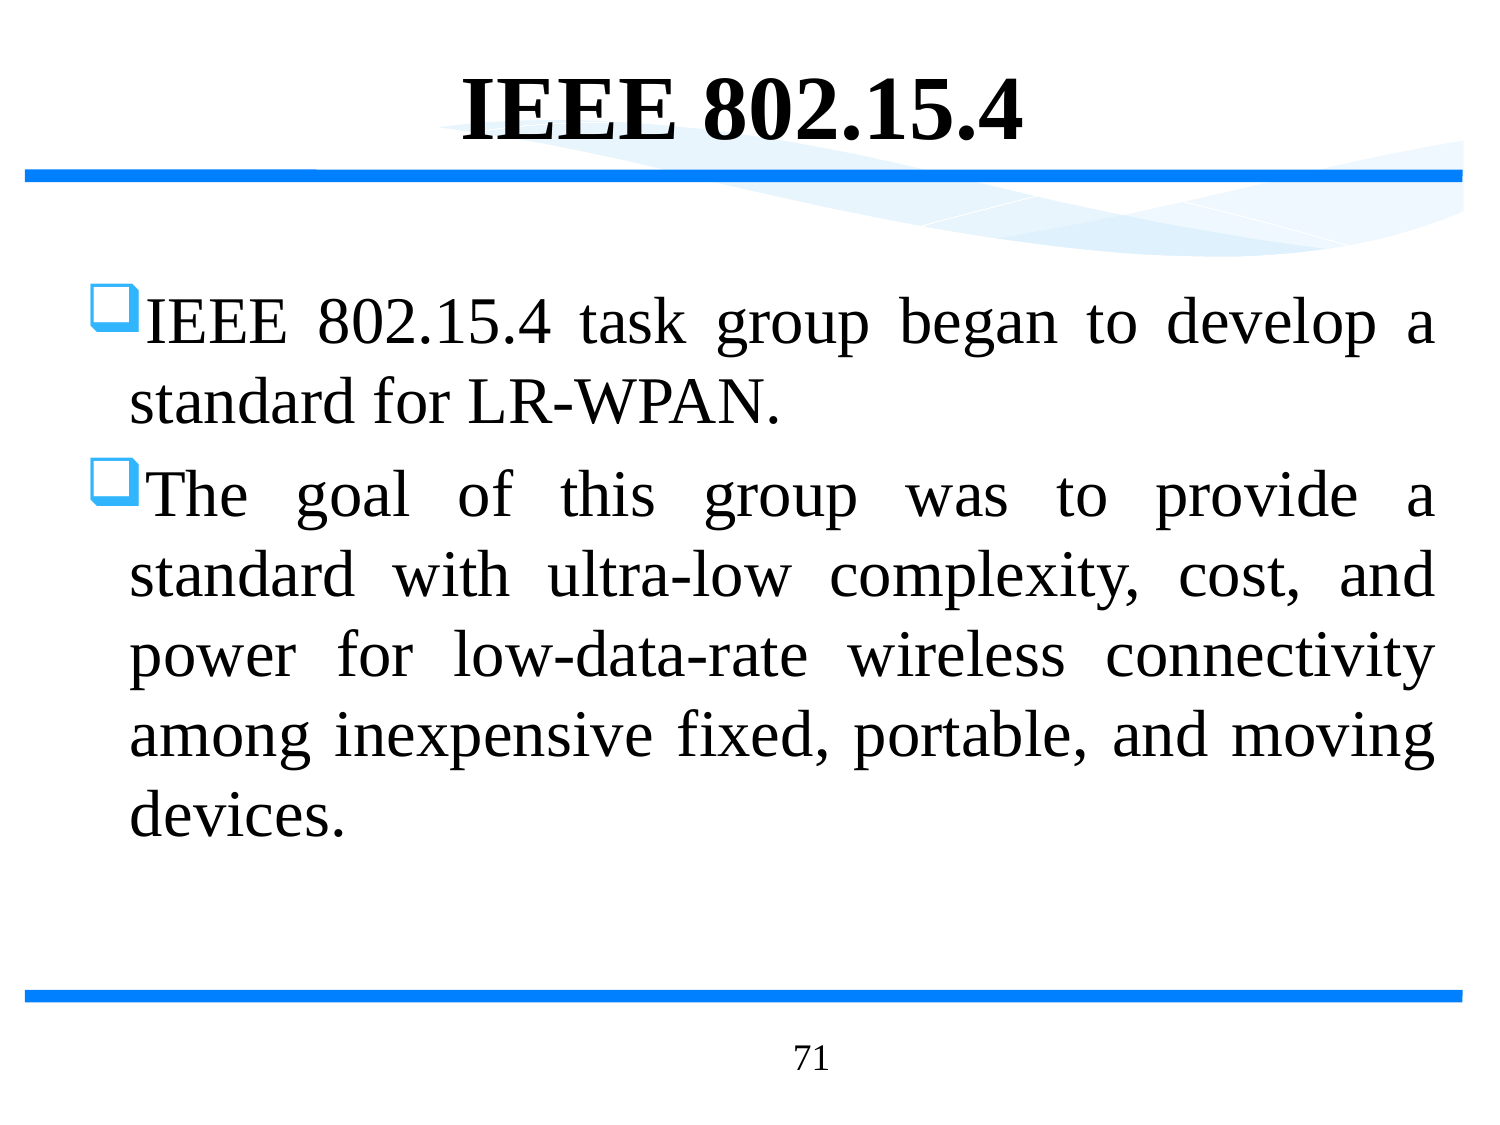

IEEE 802.15.4

IEEE 802.15.4 task group began to develop a standard for LR-WPAN.
The goal of this group was to provide a standard with ultra-low complexity, cost, and power for low-data-rate wireless connectivity among inexpensive fixed, portable, and moving devices.

71